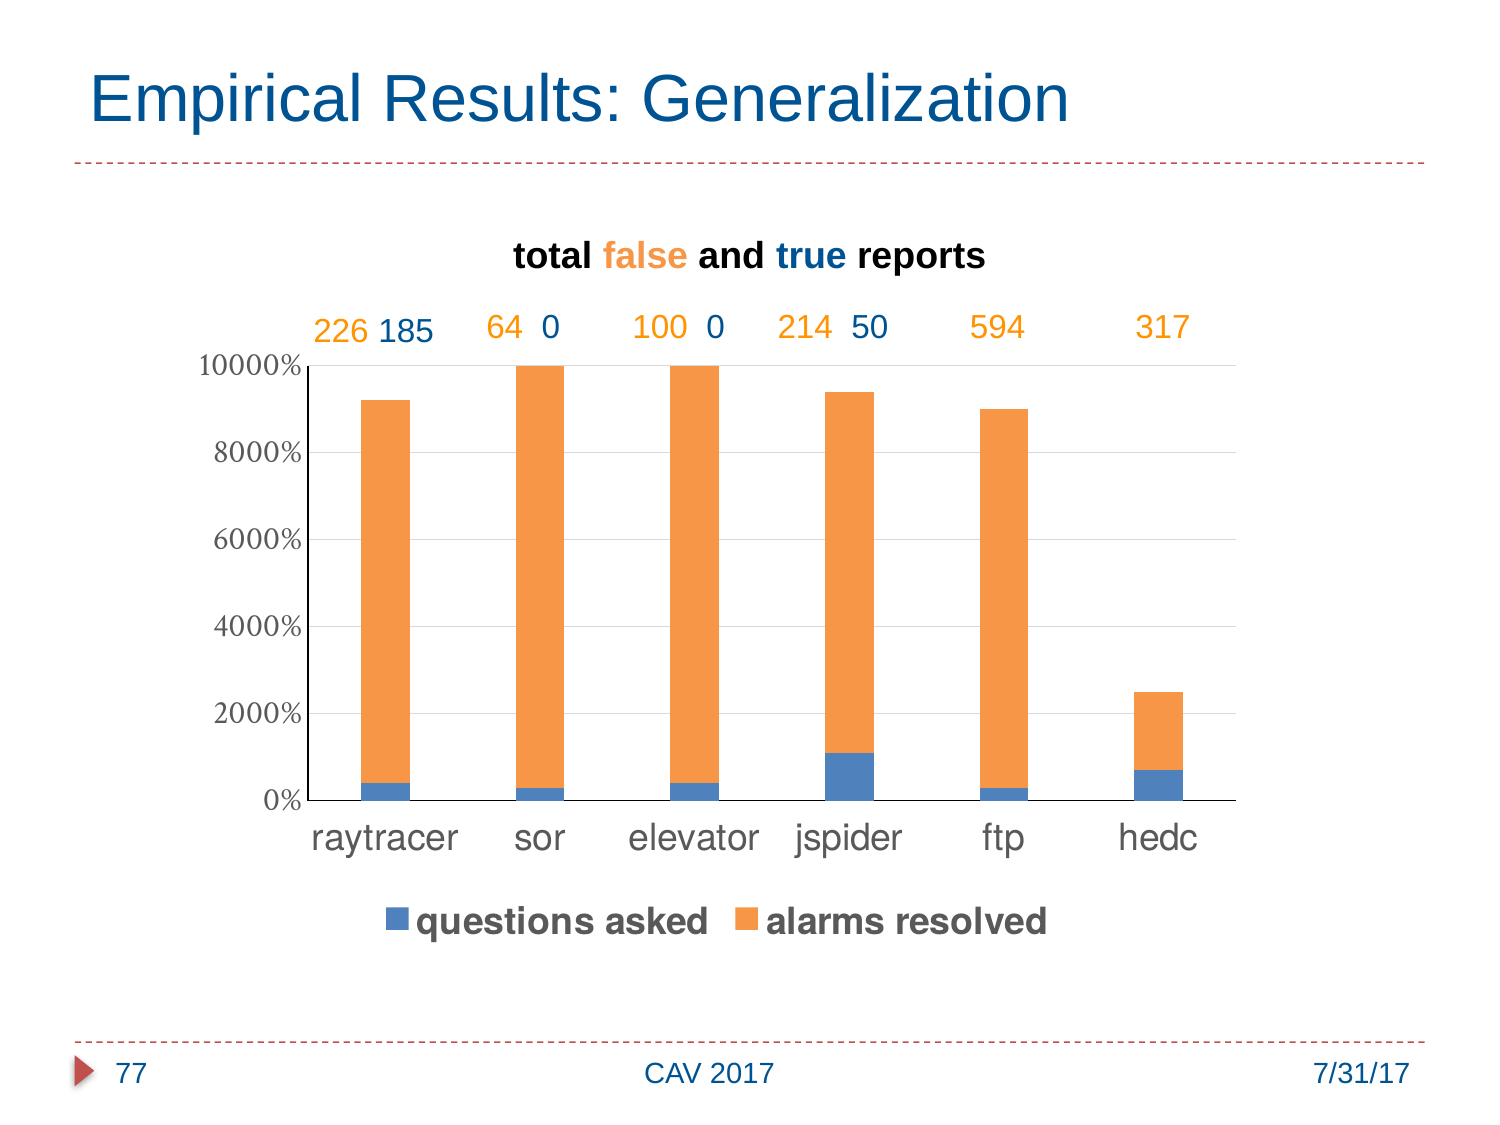

# Empirical Results: Generalization
total false and true reports
64  0
100  0
214  50
594
317
226
185

### Chart

| Category | questions asked | alarms resolved |
|---|---|---|
| raytracer | 4.0 | 88.0 |
| sor | 3.0 | 100.0 |
| elevator | 4.0 | 100.0 |
| jspider | 11.0 | 83.0 |
| ftp | 3.0 | 87.0 |
| hedc | 7.0 | 18.0 |
77
CAV 2017
7/31/17